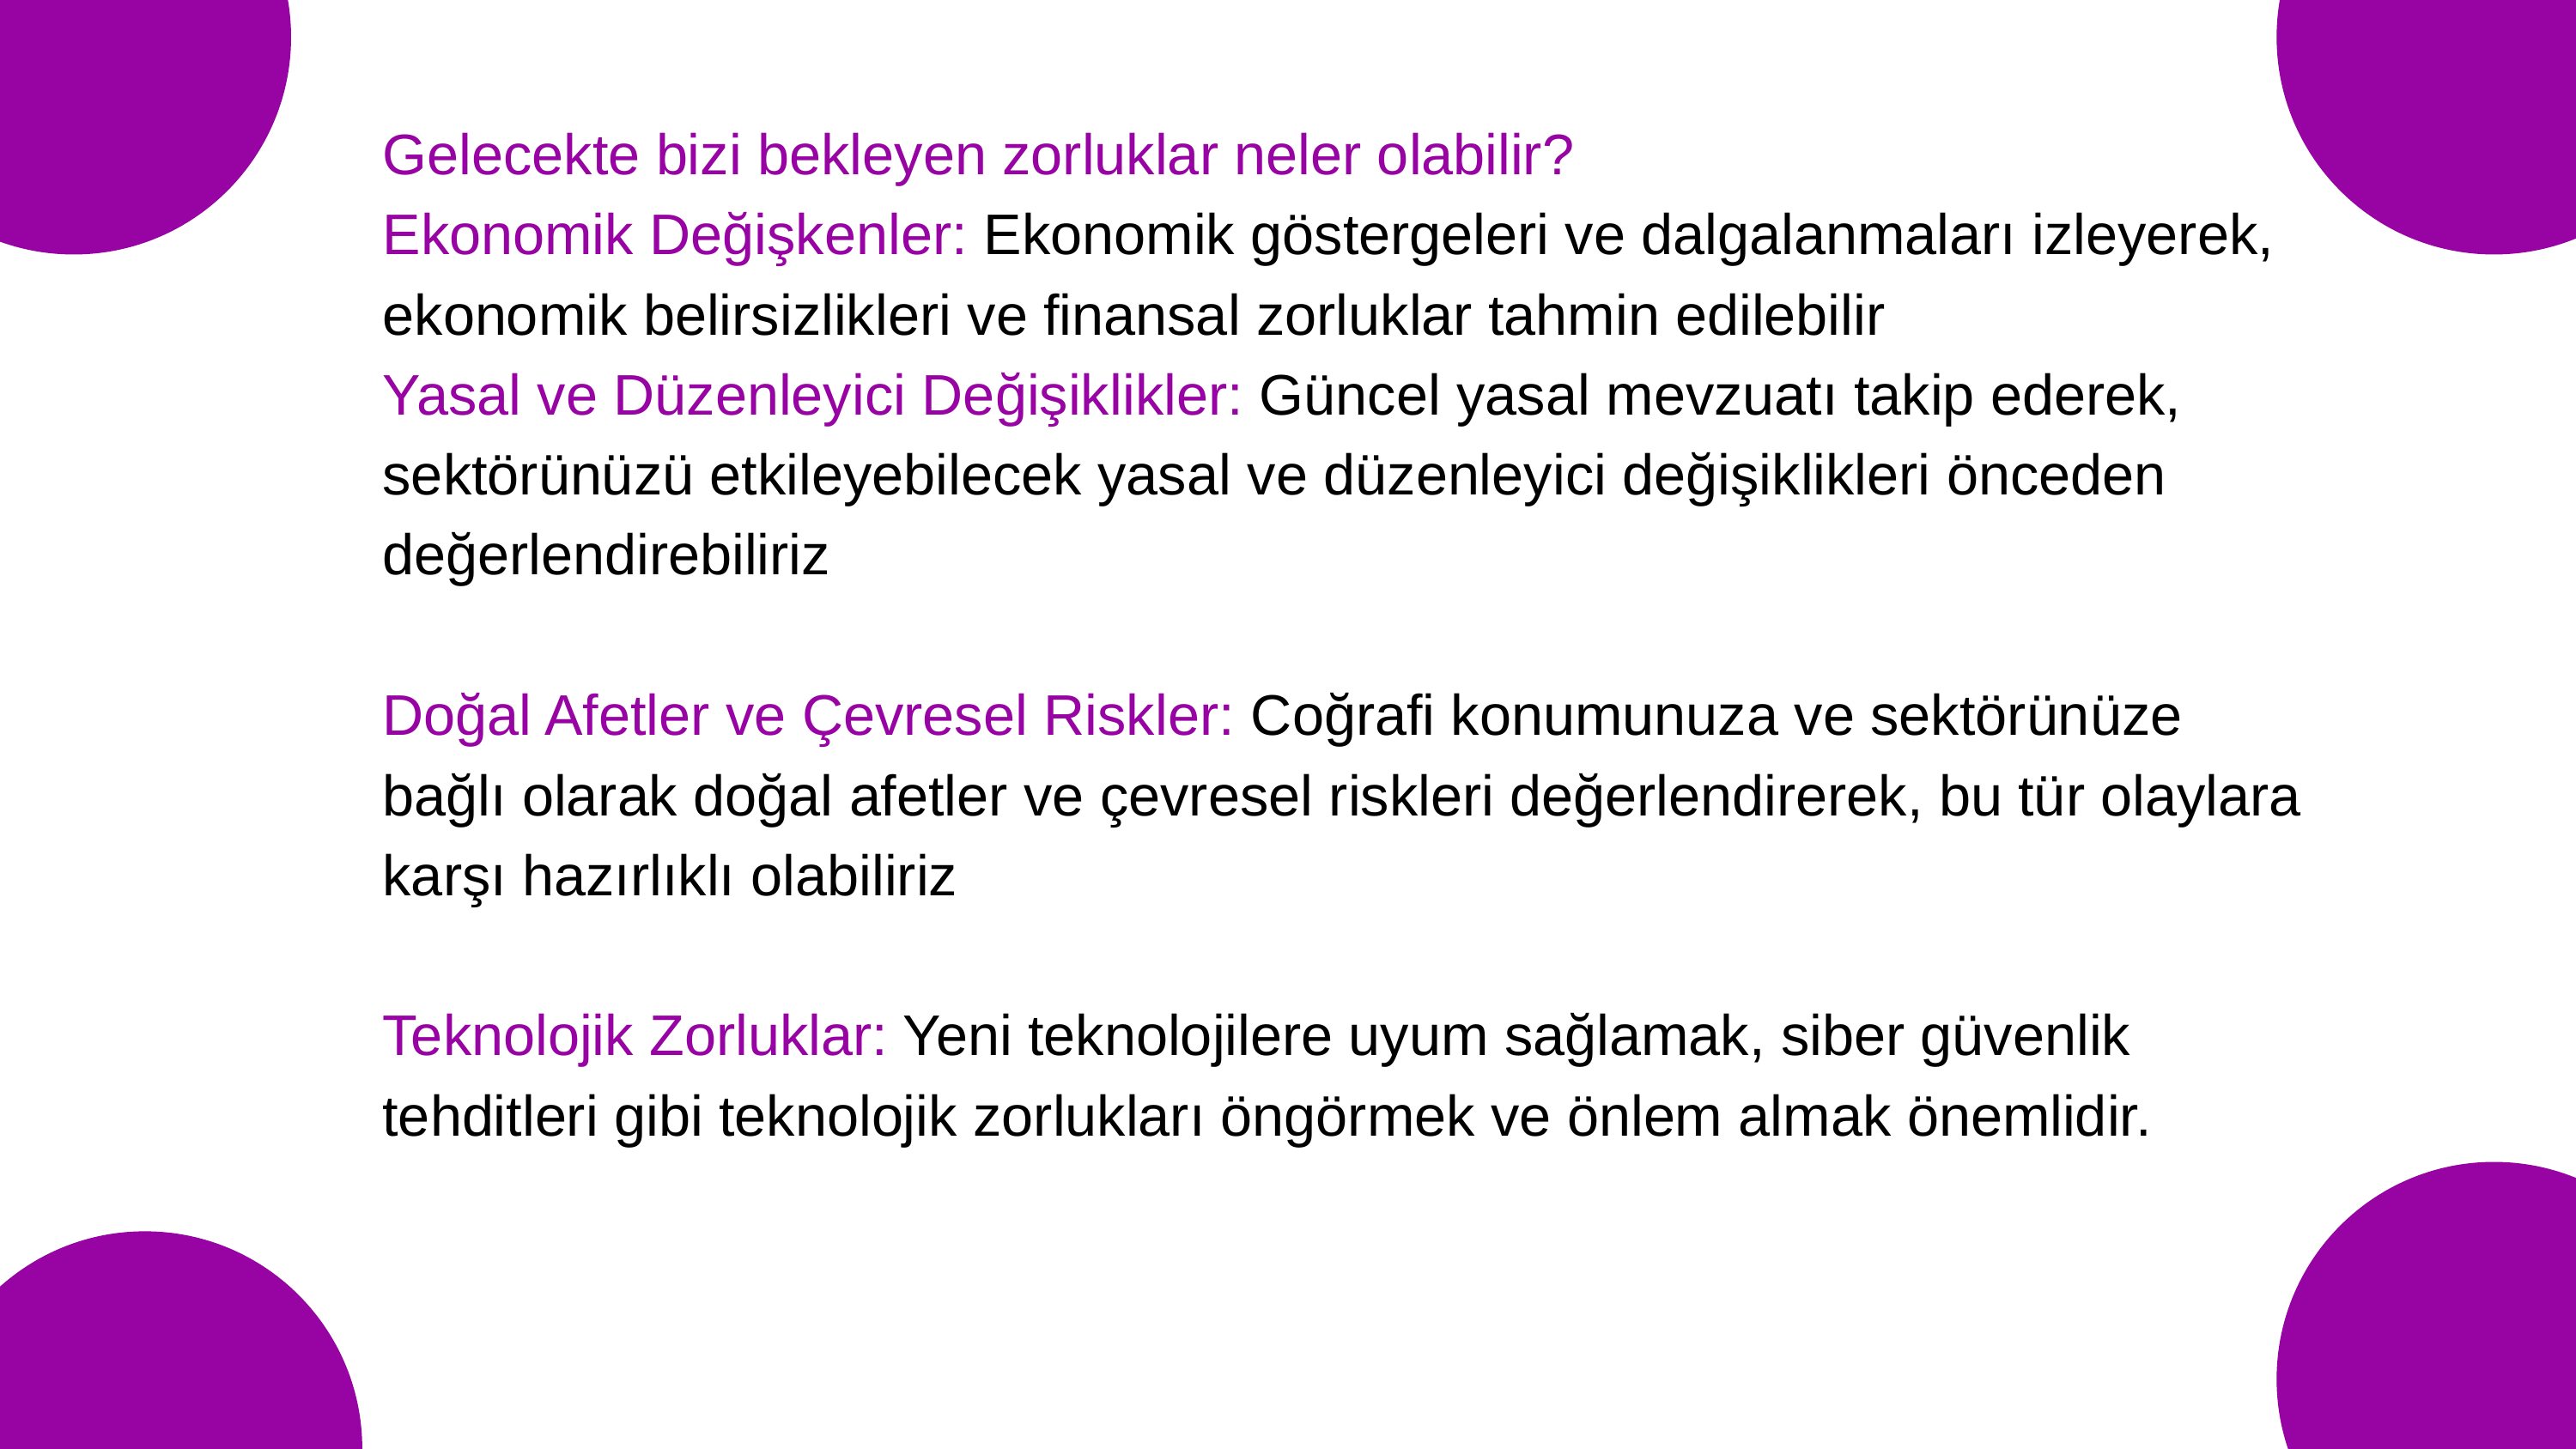

Gelecekte bizi bekleyen zorluklar neler olabilir?
Ekonomik Değişkenler: Ekonomik göstergeleri ve dalgalanmaları izleyerek, ekonomik belirsizlikleri ve finansal zorluklar tahmin edilebilir
Yasal ve Düzenleyici Değişiklikler: Güncel yasal mevzuatı takip ederek, sektörünüzü etkileyebilecek yasal ve düzenleyici değişiklikleri önceden değerlendirebiliriz

Doğal Afetler ve Çevresel Riskler: Coğrafi konumunuza ve sektörünüze bağlı olarak doğal afetler ve çevresel riskleri değerlendirerek, bu tür olaylara karşı hazırlıklı olabiliriz

Teknolojik Zorluklar: Yeni teknolojilere uyum sağlamak, siber güvenlik tehditleri gibi teknolojik zorlukları öngörmek ve önlem almak önemlidir.